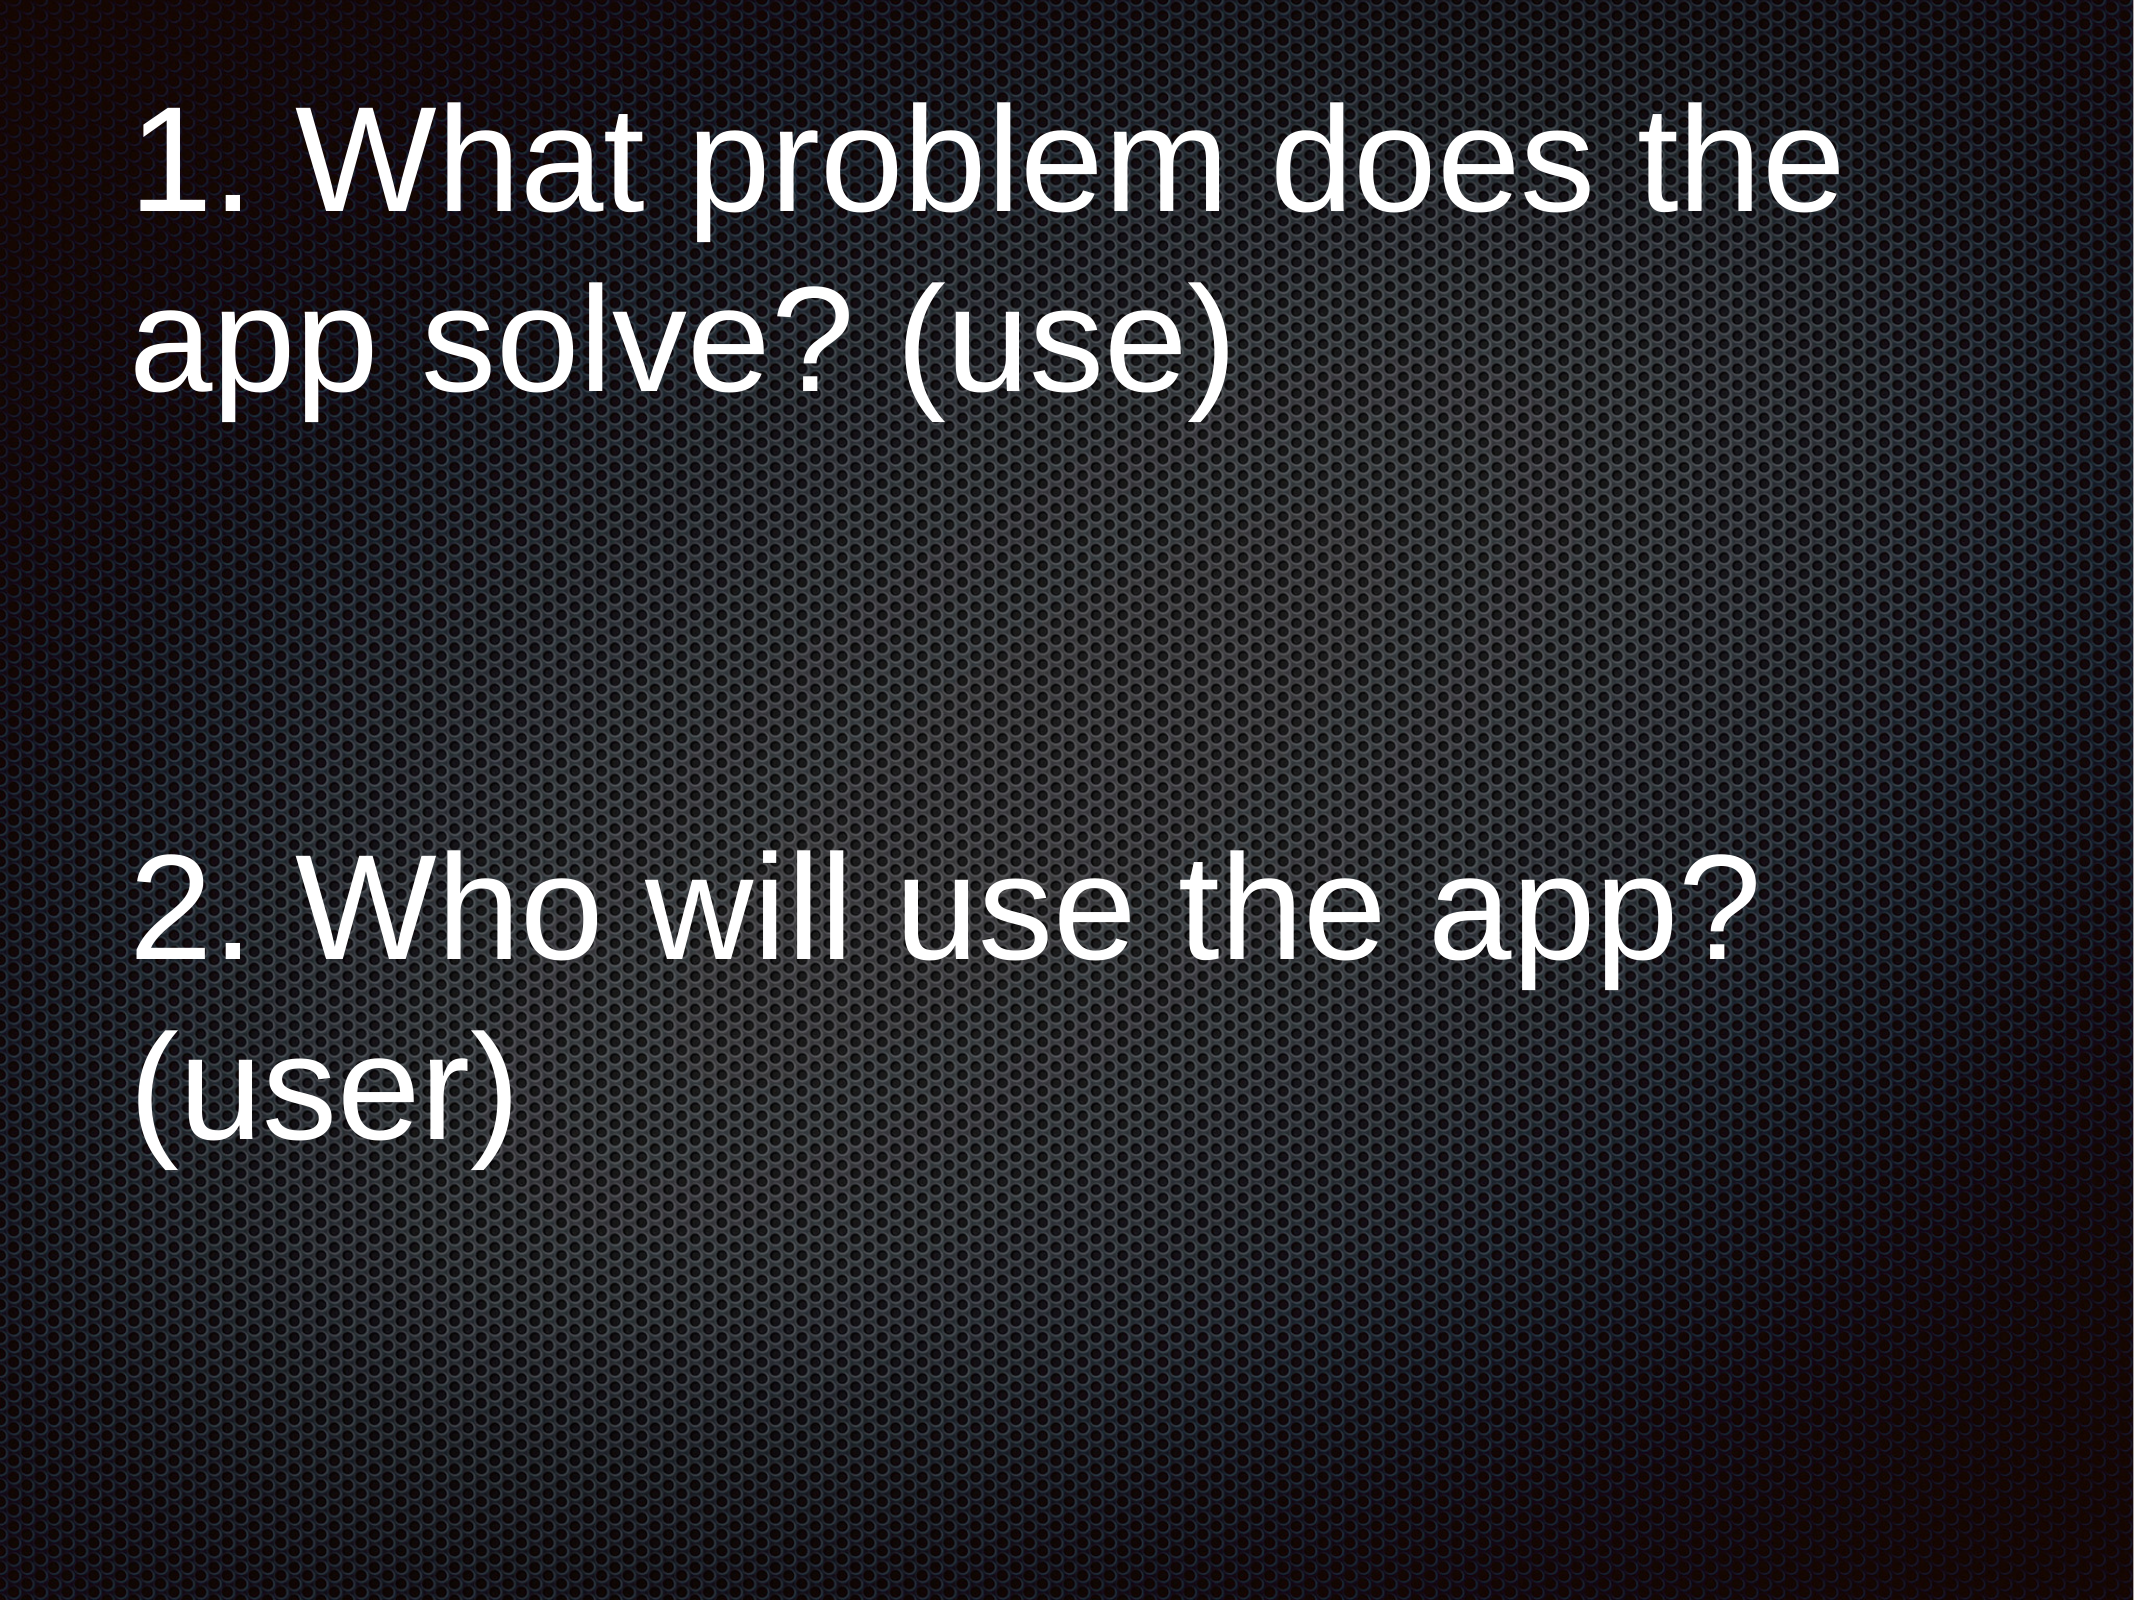

# 1. What problem does the app solve? (use)
2. Who will use the app?
(user)